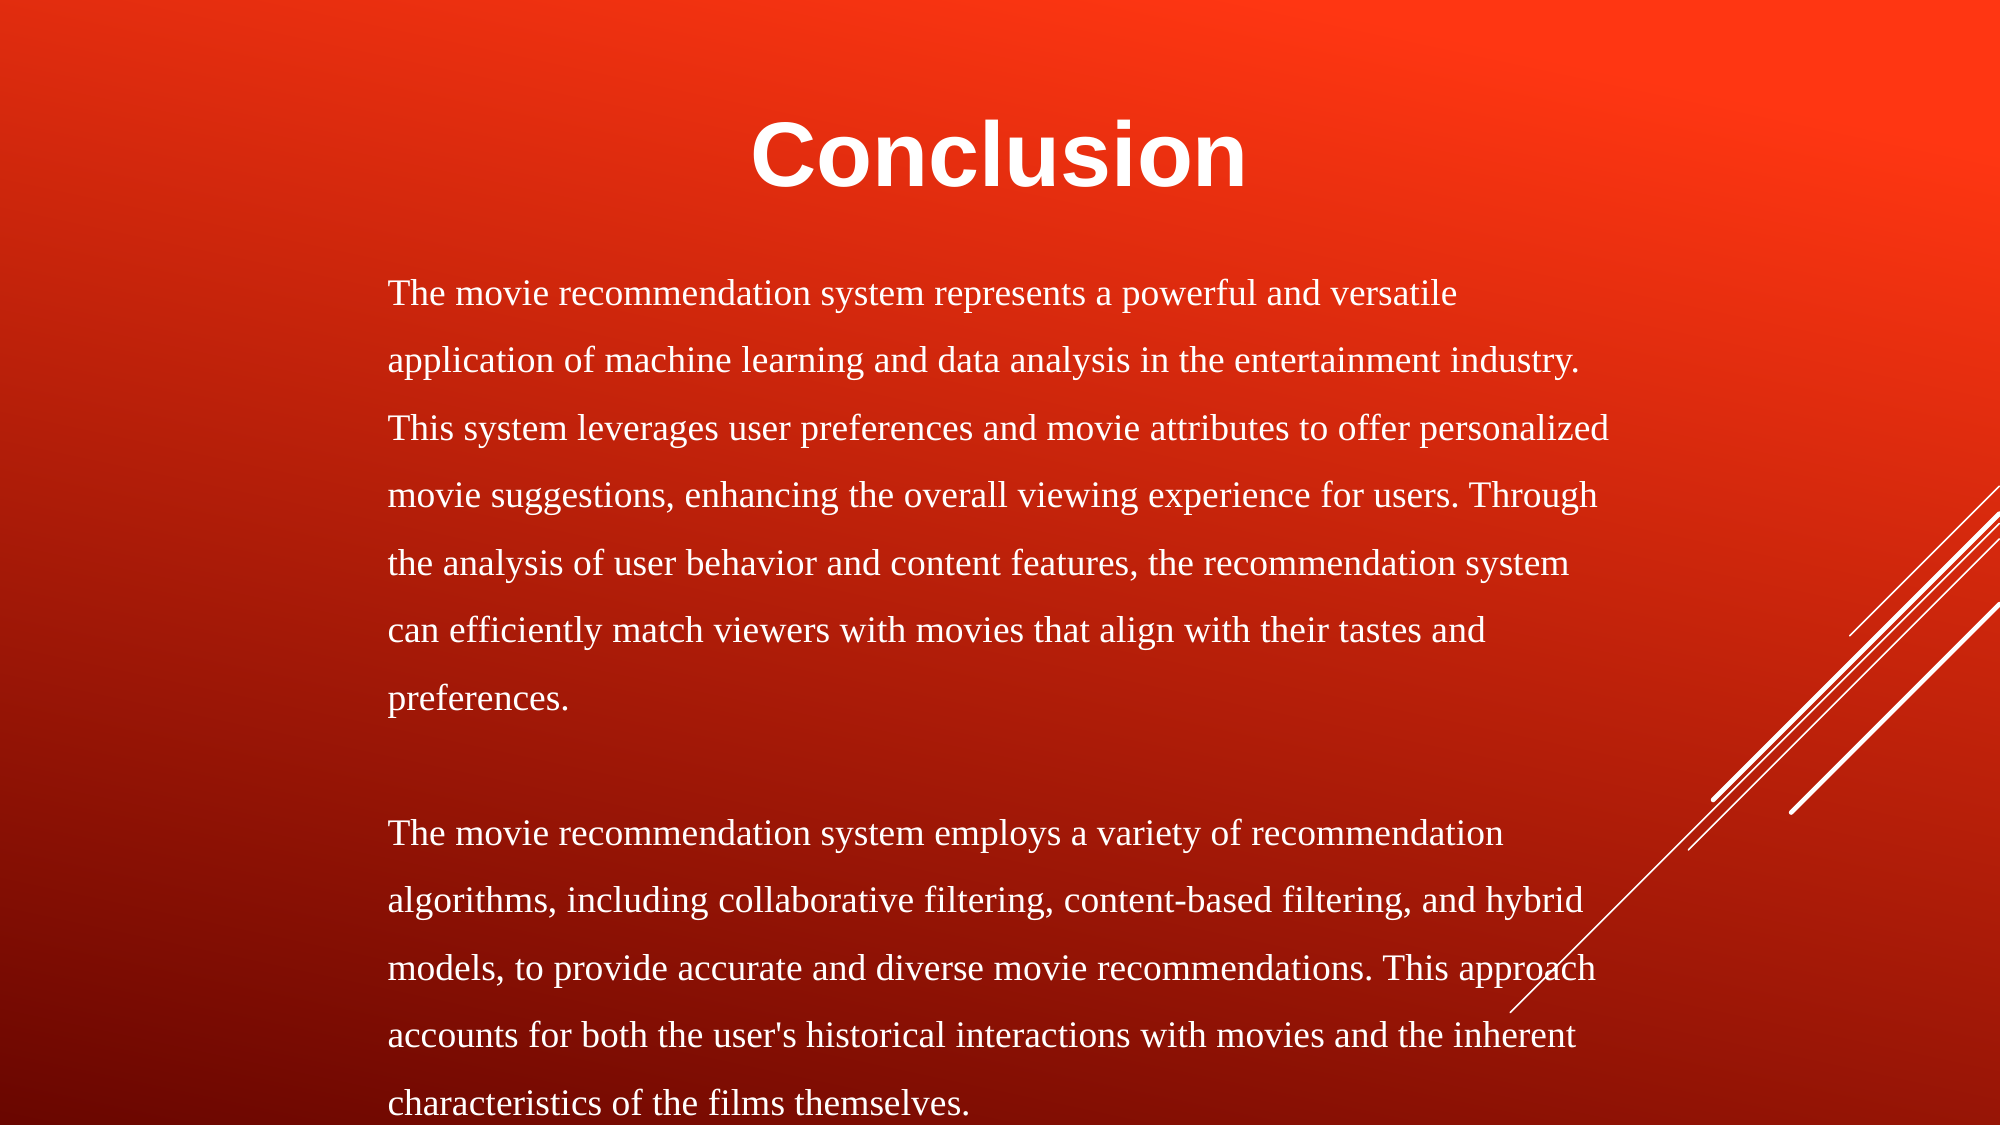

Conclusion

The movie recommendation system represents a powerful and versatile application of machine learning and data analysis in the entertainment industry. This system leverages user preferences and movie attributes to offer personalized movie suggestions, enhancing the overall viewing experience for users. Through the analysis of user behavior and content features, the recommendation system can efficiently match viewers with movies that align with their tastes and preferences.

The movie recommendation system employs a variety of recommendation algorithms, including collaborative filtering, content-based filtering, and hybrid models, to provide accurate and diverse movie recommendations. This approach accounts for both the user's historical interactions with movies and the inherent characteristics of the films themselves.